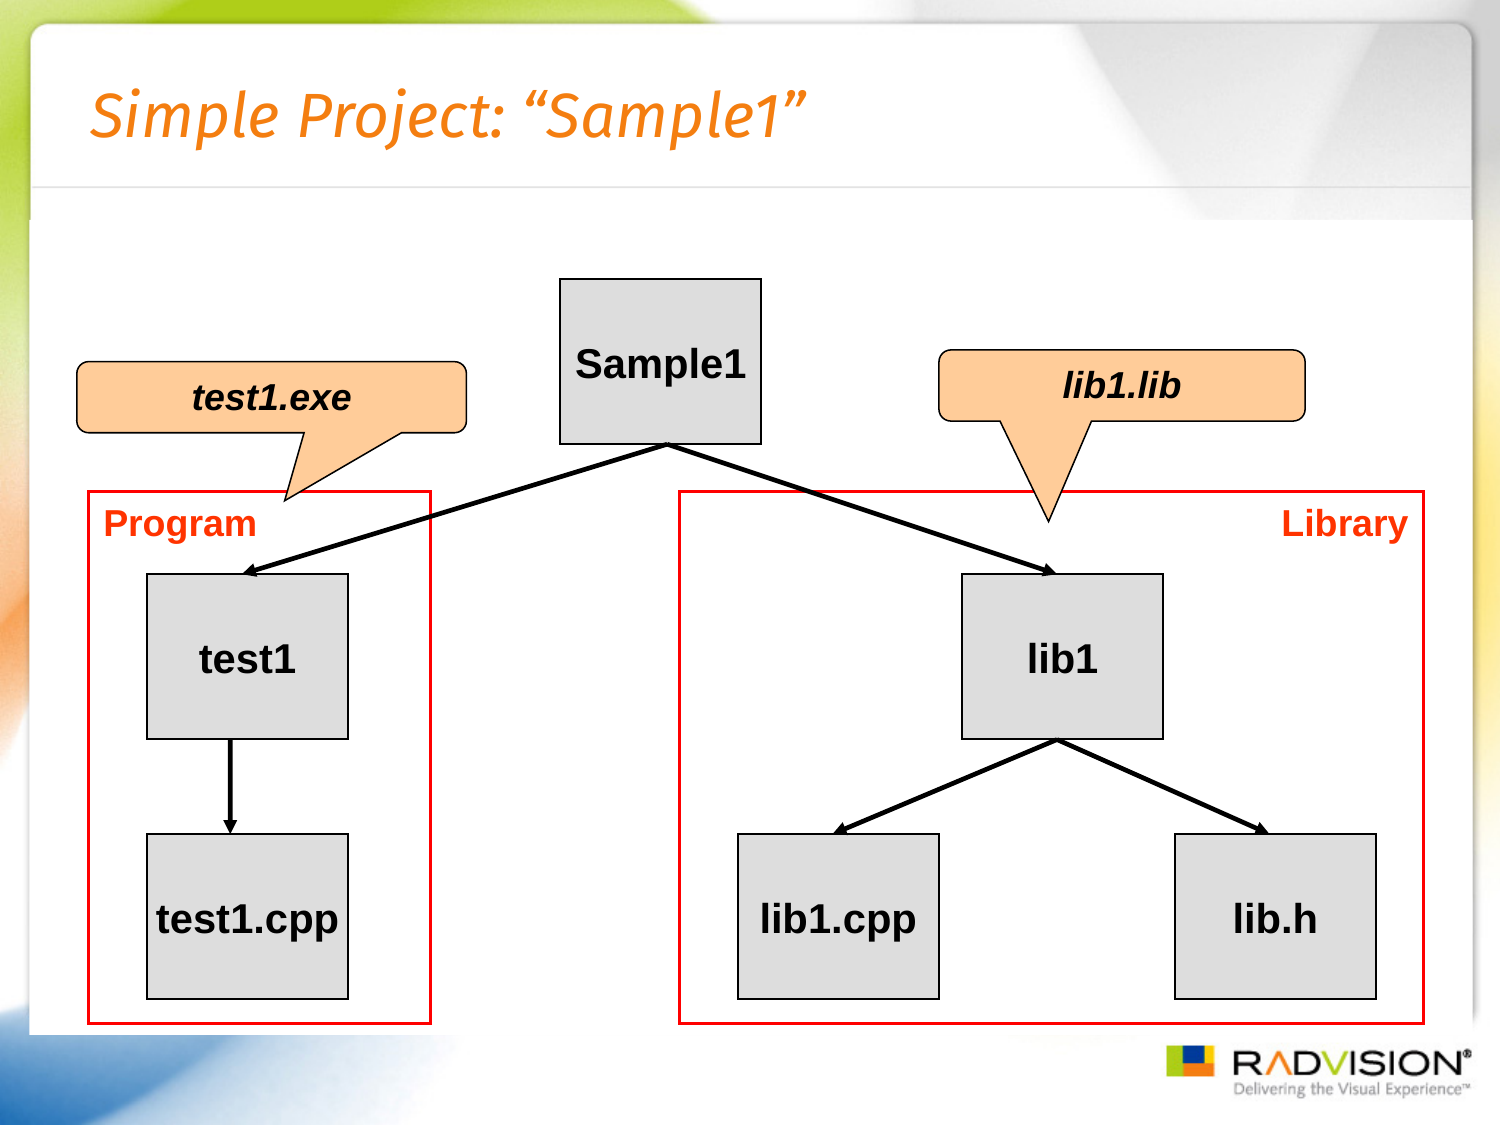

# Simple Project: “Sample1”

Sample1
lib1.lib
test1.exe

Program
Library
test1
lib1

test1.cpp
lib1.cpp
lib.h